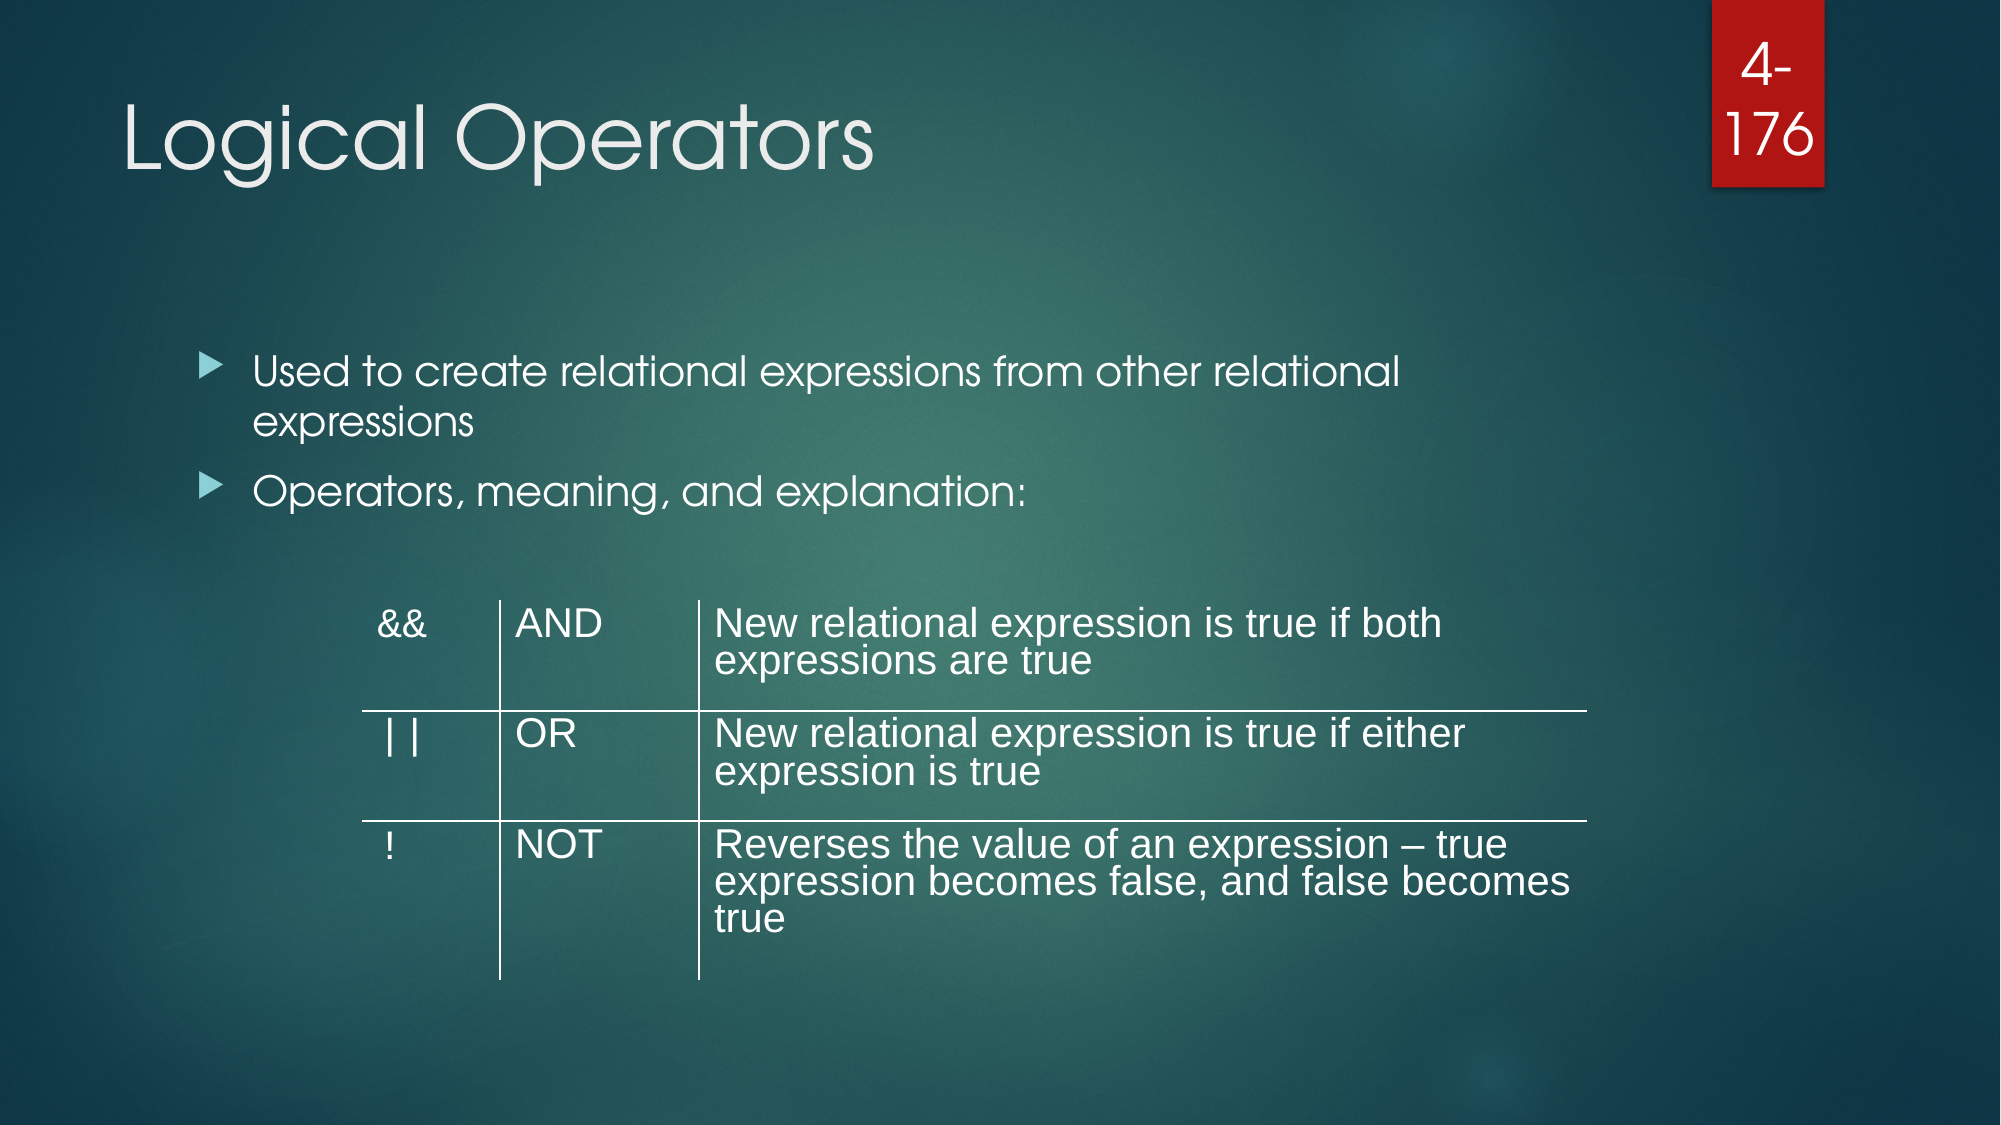

# Logical Operators
4-176
Used to create relational expressions from other relational expressions
Operators, meaning, and explanation:
| && | AND | New relational expression is true if both expressions are true |
| --- | --- | --- |
| || | OR | New relational expression is true if either expression is true |
| ! | NOT | Reverses the value of an expression – true expression becomes false, and false becomes true |